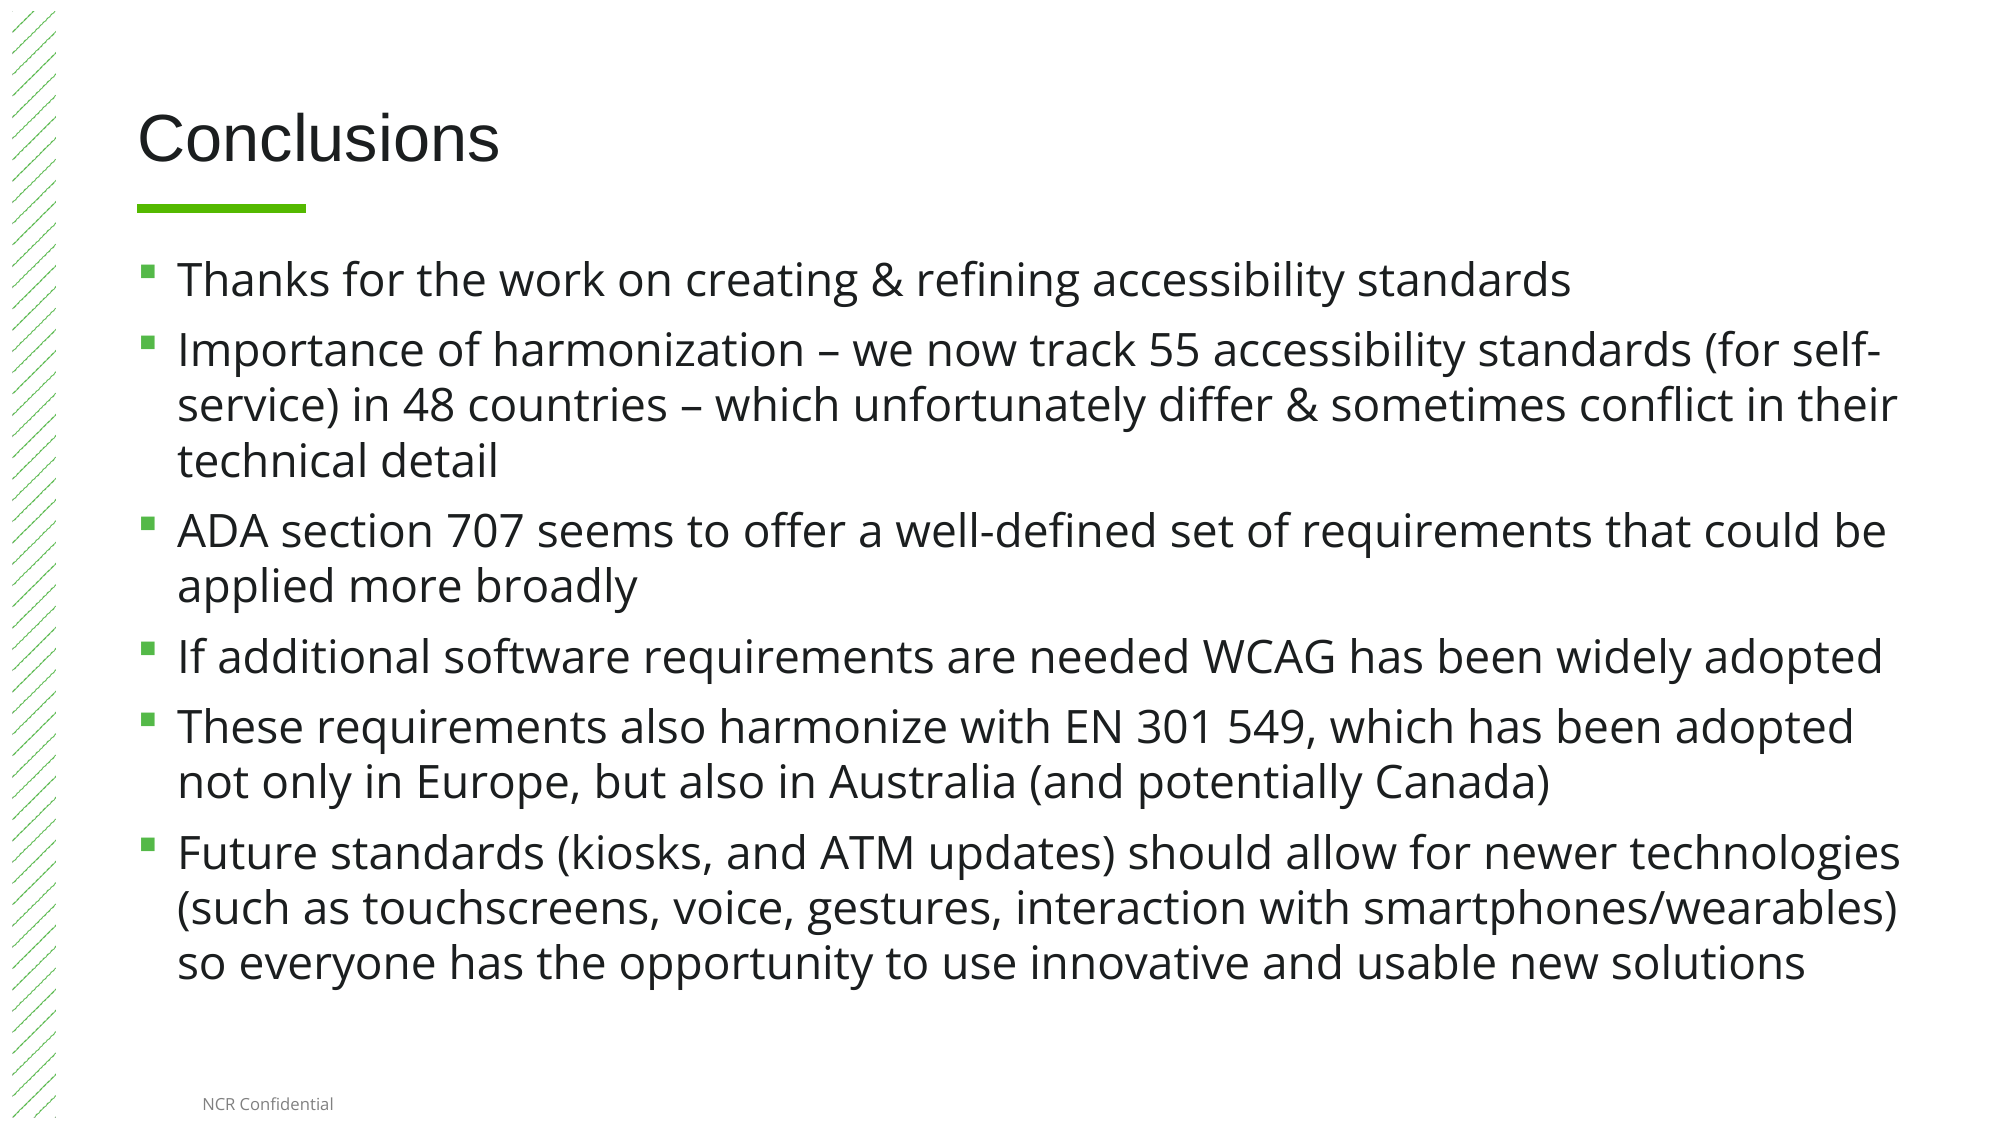

# Conclusions
Thanks for the work on creating & refining accessibility standards
Importance of harmonization – we now track 55 accessibility standards (for self-service) in 48 countries – which unfortunately differ & sometimes conflict in their technical detail
ADA section 707 seems to offer a well-defined set of requirements that could be applied more broadly
If additional software requirements are needed WCAG has been widely adopted
These requirements also harmonize with EN 301 549, which has been adopted not only in Europe, but also in Australia (and potentially Canada)
Future standards (kiosks, and ATM updates) should allow for newer technologies (such as touchscreens, voice, gestures, interaction with smartphones/wearables) so everyone has the opportunity to use innovative and usable new solutions
NCR Confidential